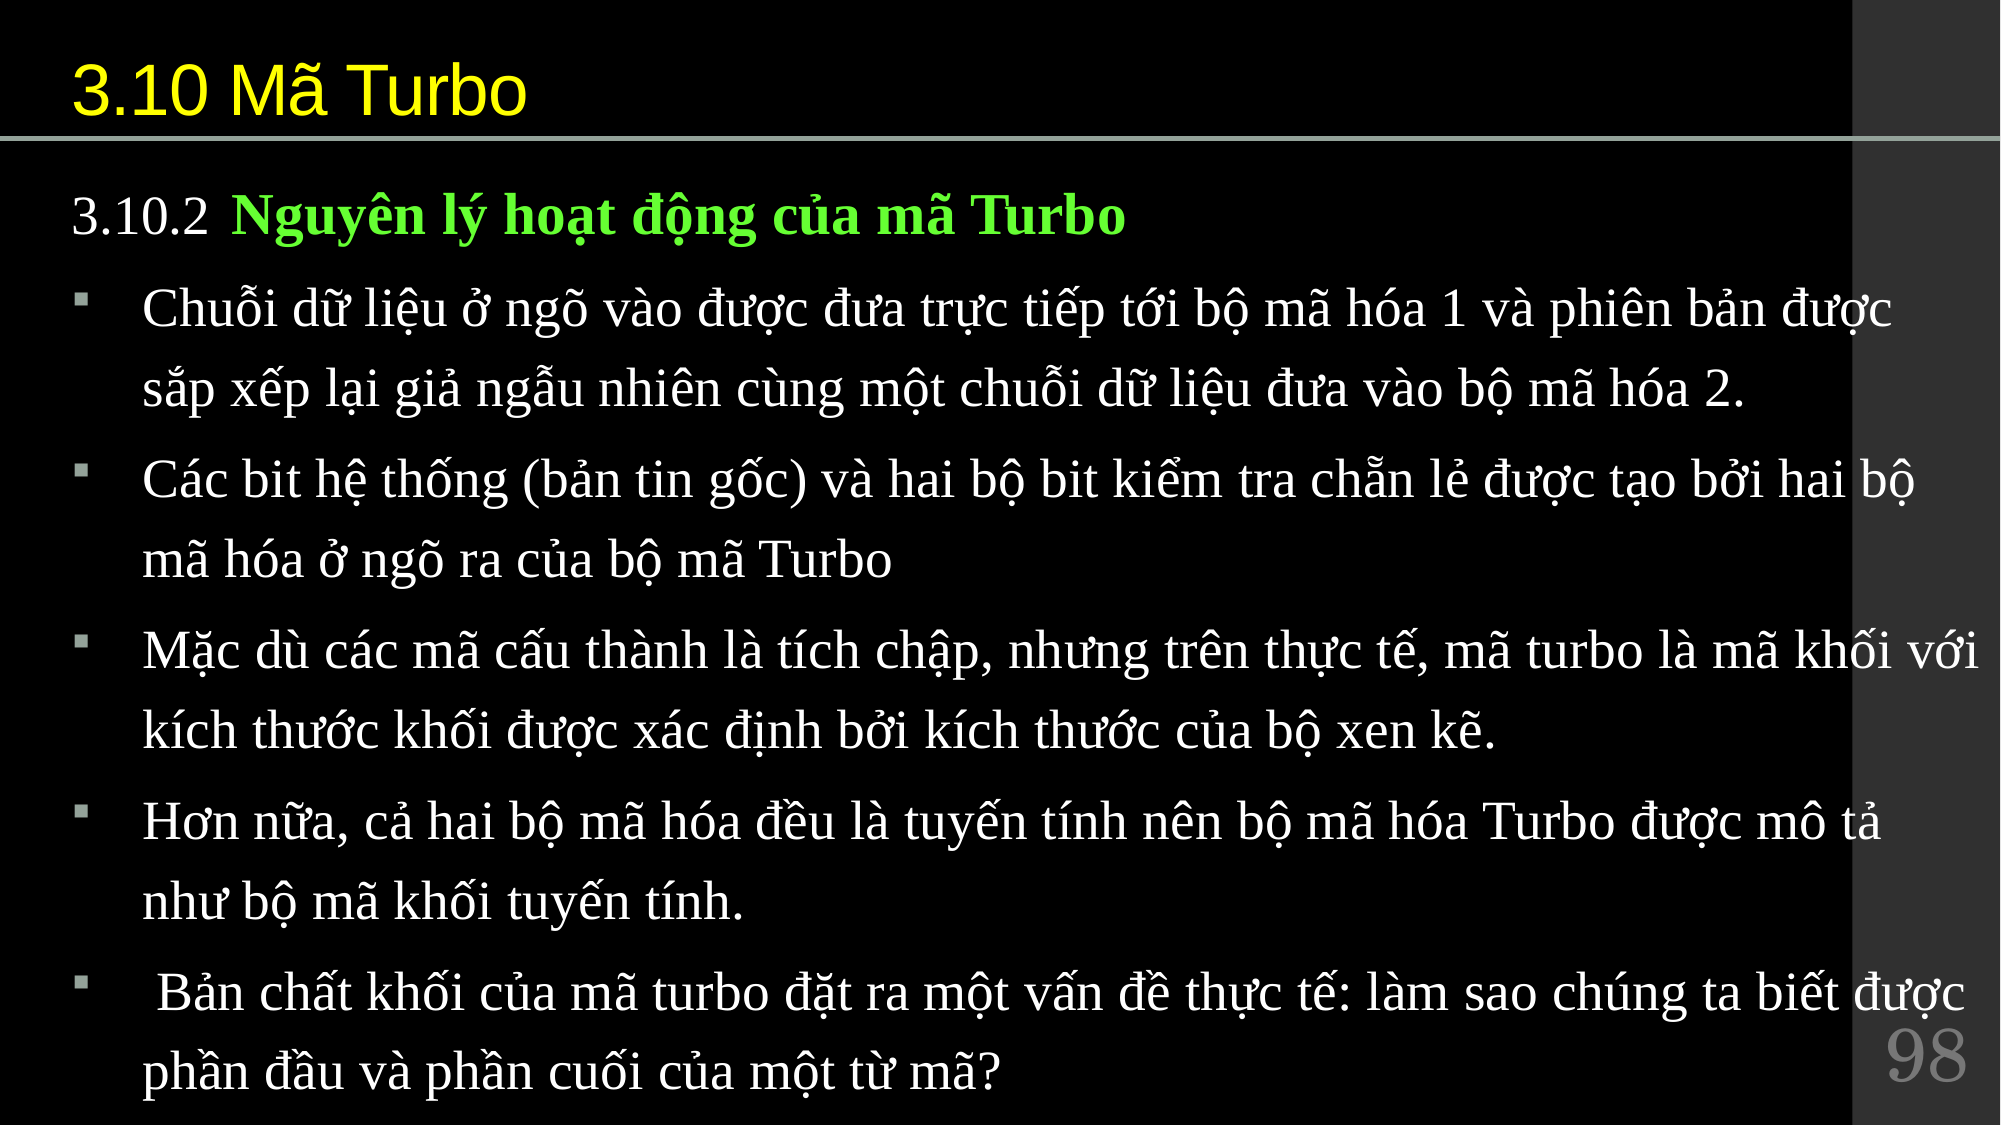

# 3.10 Mã Turbo
3.10.2	Nguyên lý hoạt động của mã Turbo
Chuỗi dữ liệu ở ngõ vào được đưa trực tiếp tới bộ mã hóa 1 và phiên bản được sắp xếp lại giả ngẫu nhiên cùng một chuỗi dữ liệu đưa vào bộ mã hóa 2.
Các bit hệ thống (bản tin gốc) và hai bộ bit kiểm tra chẵn lẻ được tạo bởi hai bộ mã hóa ở ngõ ra của bộ mã Turbo
Mặc dù các mã cấu thành là tích chập, nhưng trên thực tế, mã turbo là mã khối với kích thước khối được xác định bởi kích thước của bộ xen kẽ.
Hơn nữa, cả hai bộ mã hóa đều là tuyến tính nên bộ mã hóa Turbo được mô tả như bộ mã khối tuyến tính.
 Bản chất khối của mã turbo đặt ra một vấn đề thực tế: làm sao chúng ta biết được phần đầu và phần cuối của một từ mã?
98